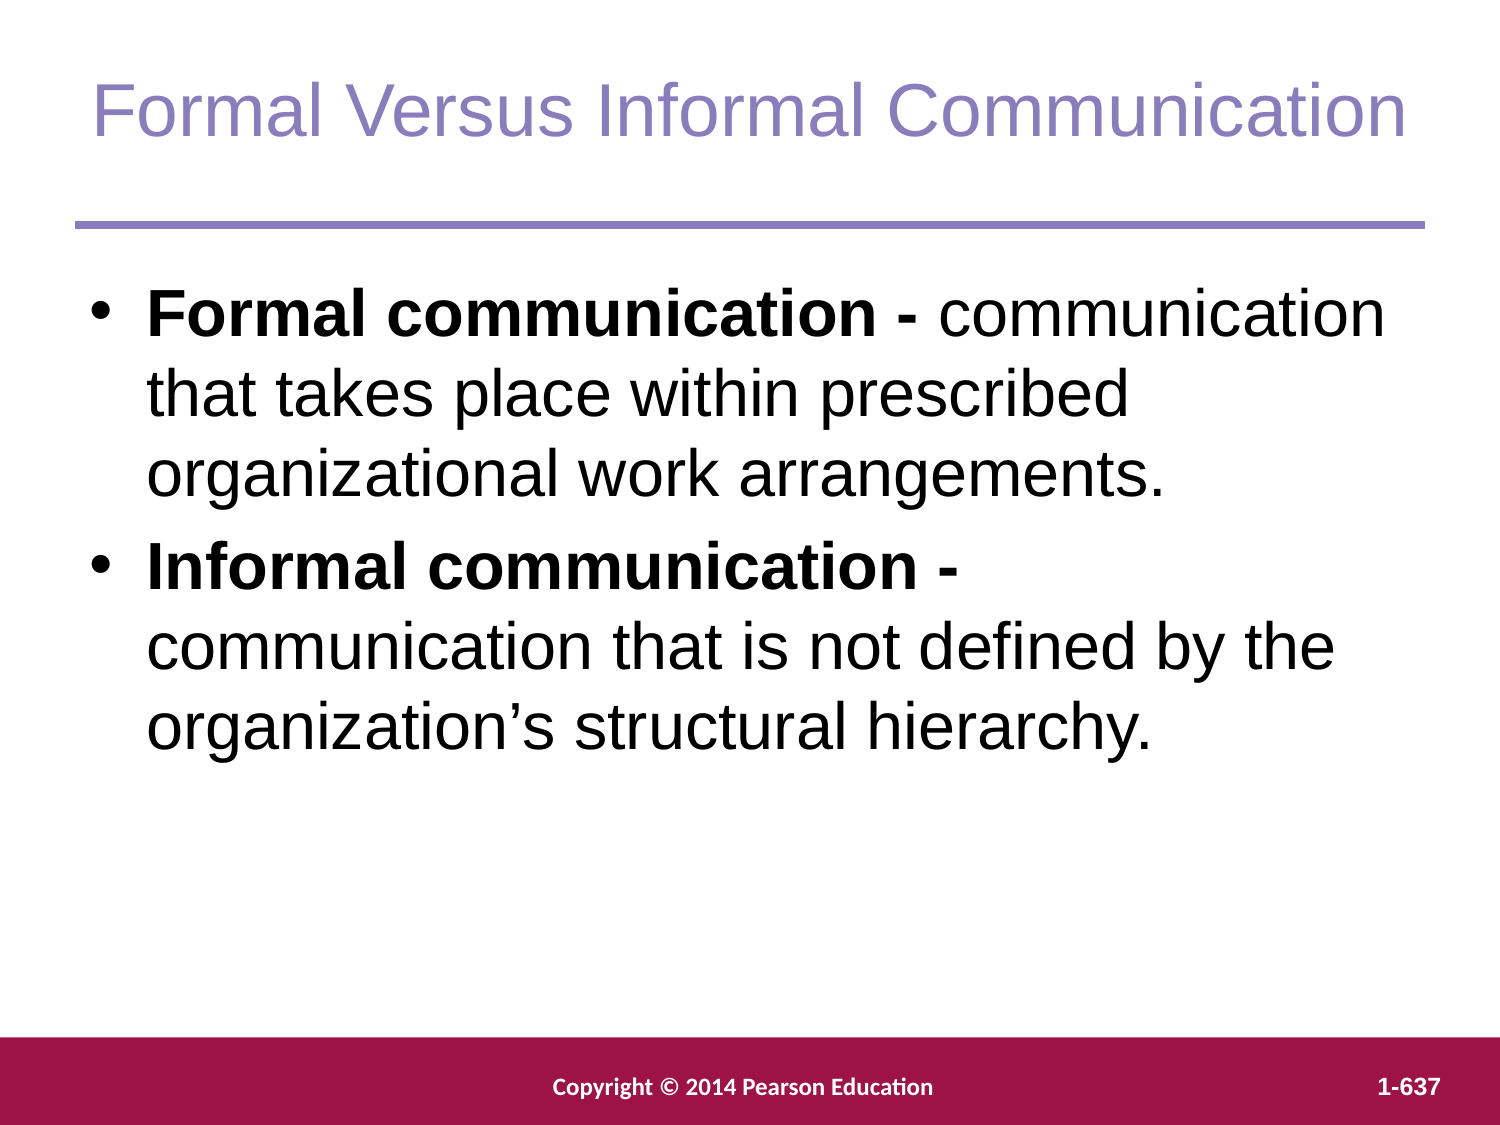

Formal Versus Informal Communication
Formal communication - communication that takes place within prescribed organizational work arrangements.
Informal communication - communication that is not defined by the organization’s structural hierarchy.